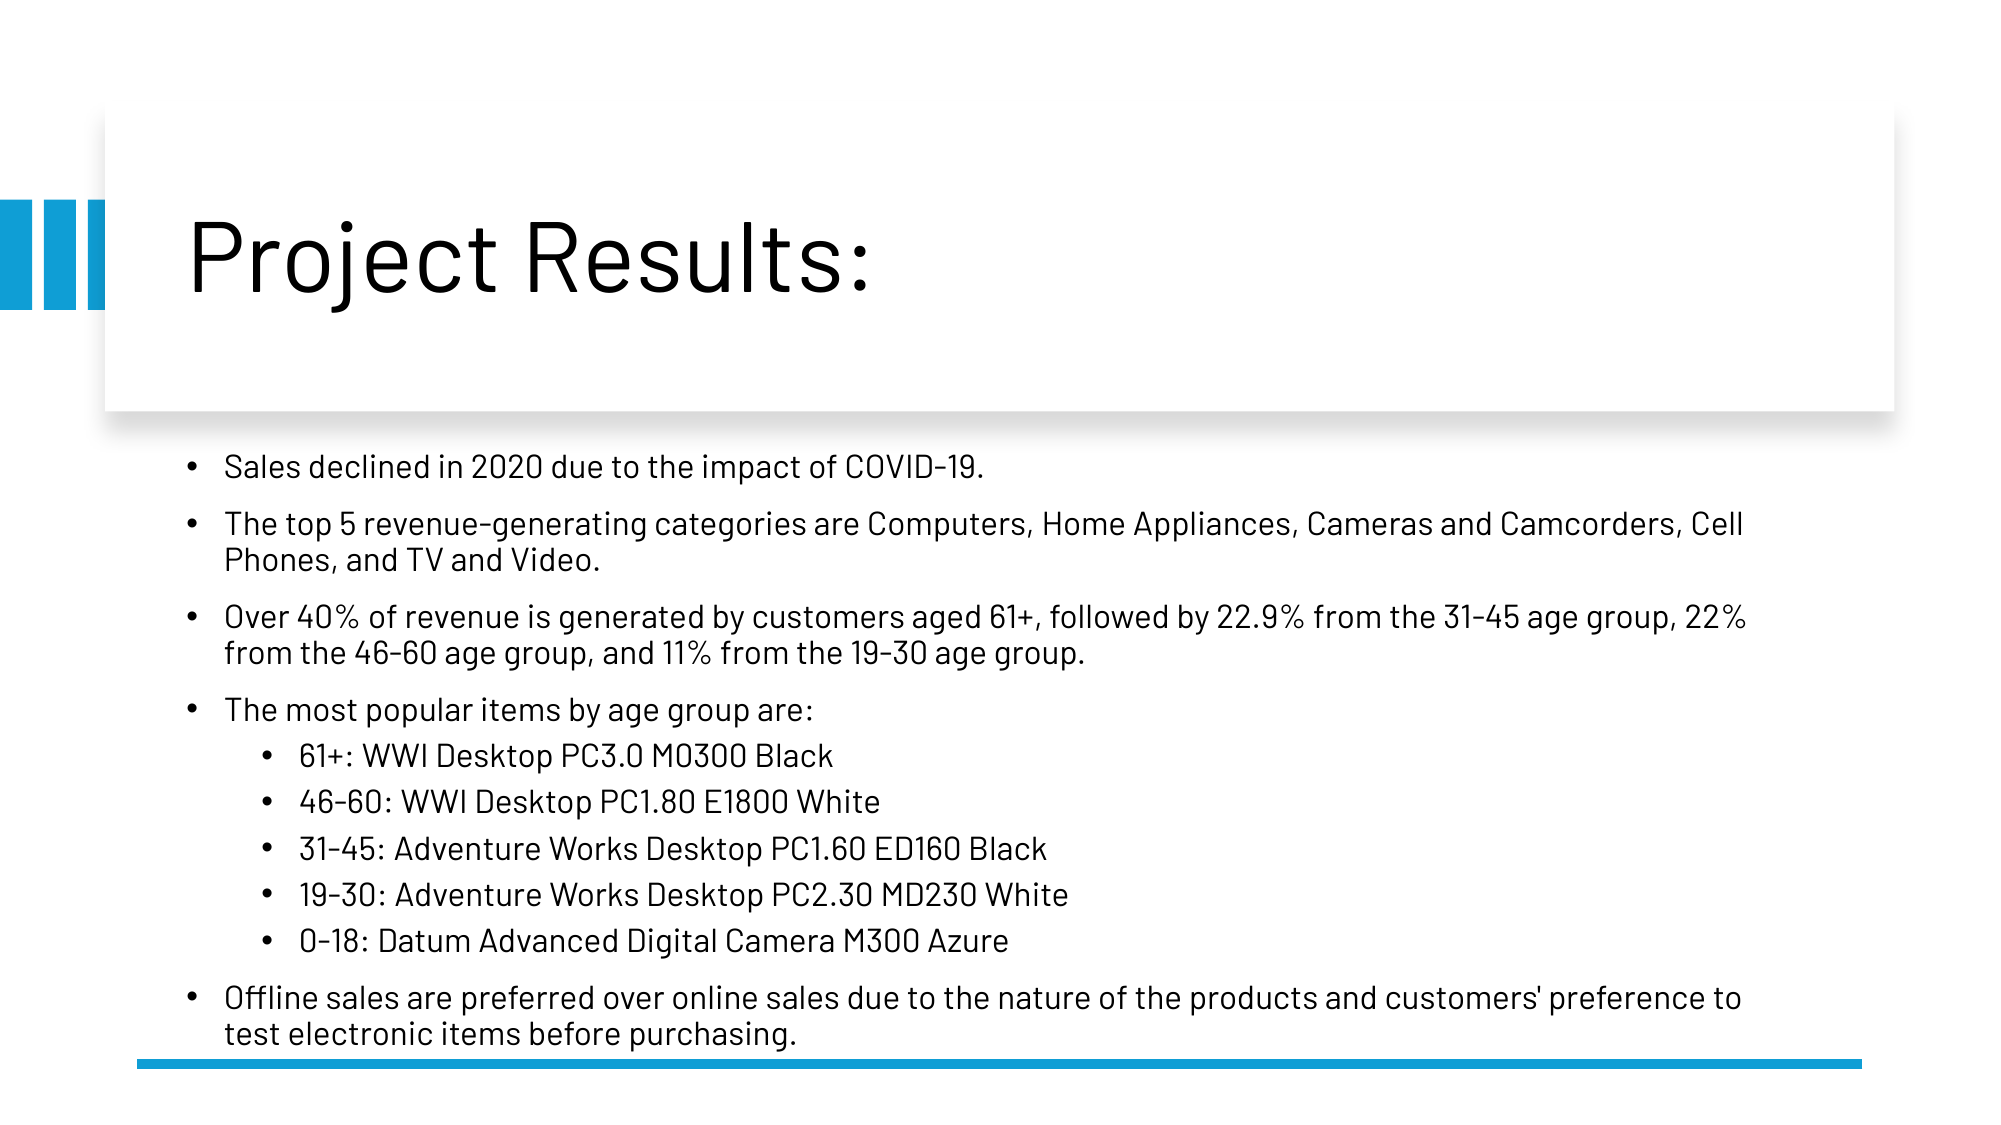

# Project Results:

Sales declined in 2020 due to the impact of COVID-19.
The top 5 revenue-generating categories are Computers, Home Appliances, Cameras and Camcorders, Cell Phones, and TV and Video.
Over 40% of revenue is generated by customers aged 61+, followed by 22.9% from the 31-45 age group, 22% from the 46-60 age group, and 11% from the 19-30 age group.
The most popular items by age group are:
61+: WWI Desktop PC3.0 M0300 Black
46-60: WWI Desktop PC1.80 E1800 White
31-45: Adventure Works Desktop PC1.60 ED160 Black
19-30: Adventure Works Desktop PC2.30 MD230 White
0-18: Datum Advanced Digital Camera M300 Azure
Offline sales are preferred over online sales due to the nature of the products and customers' preference to test electronic items before purchasing.